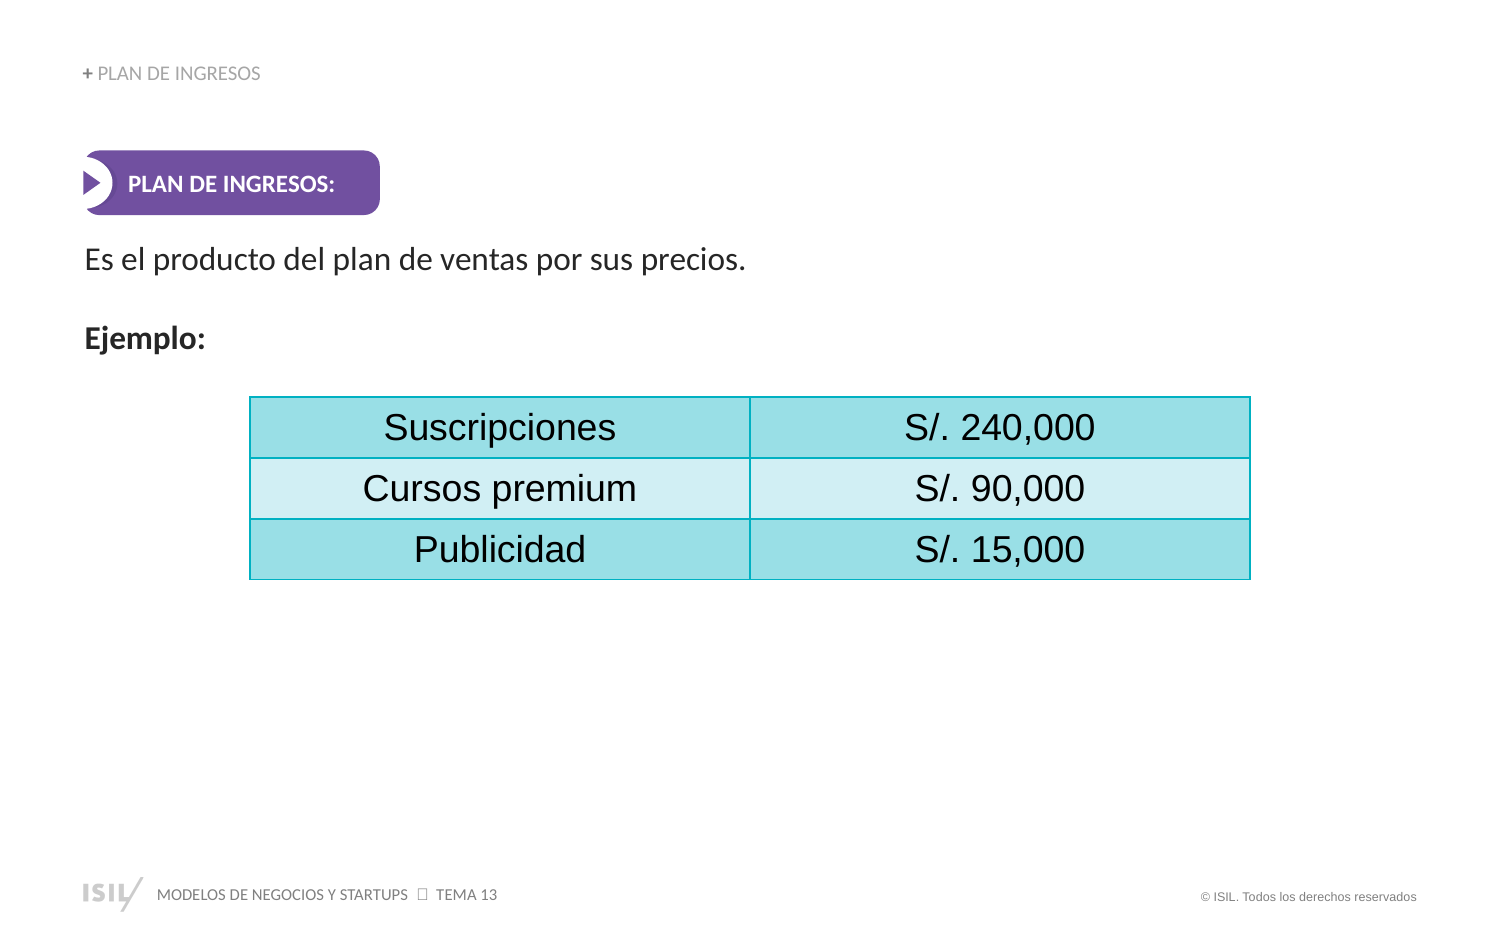

+ PLAN DE INGRESOS
PLAN DE INGRESOS:

Es el producto del plan de ventas por sus precios.

Ejemplo:
| Suscripciones | S/. 240,000 |
| --- | --- |
| Cursos premium | S/. 90,000 |
| Publicidad | S/. 15,000 |